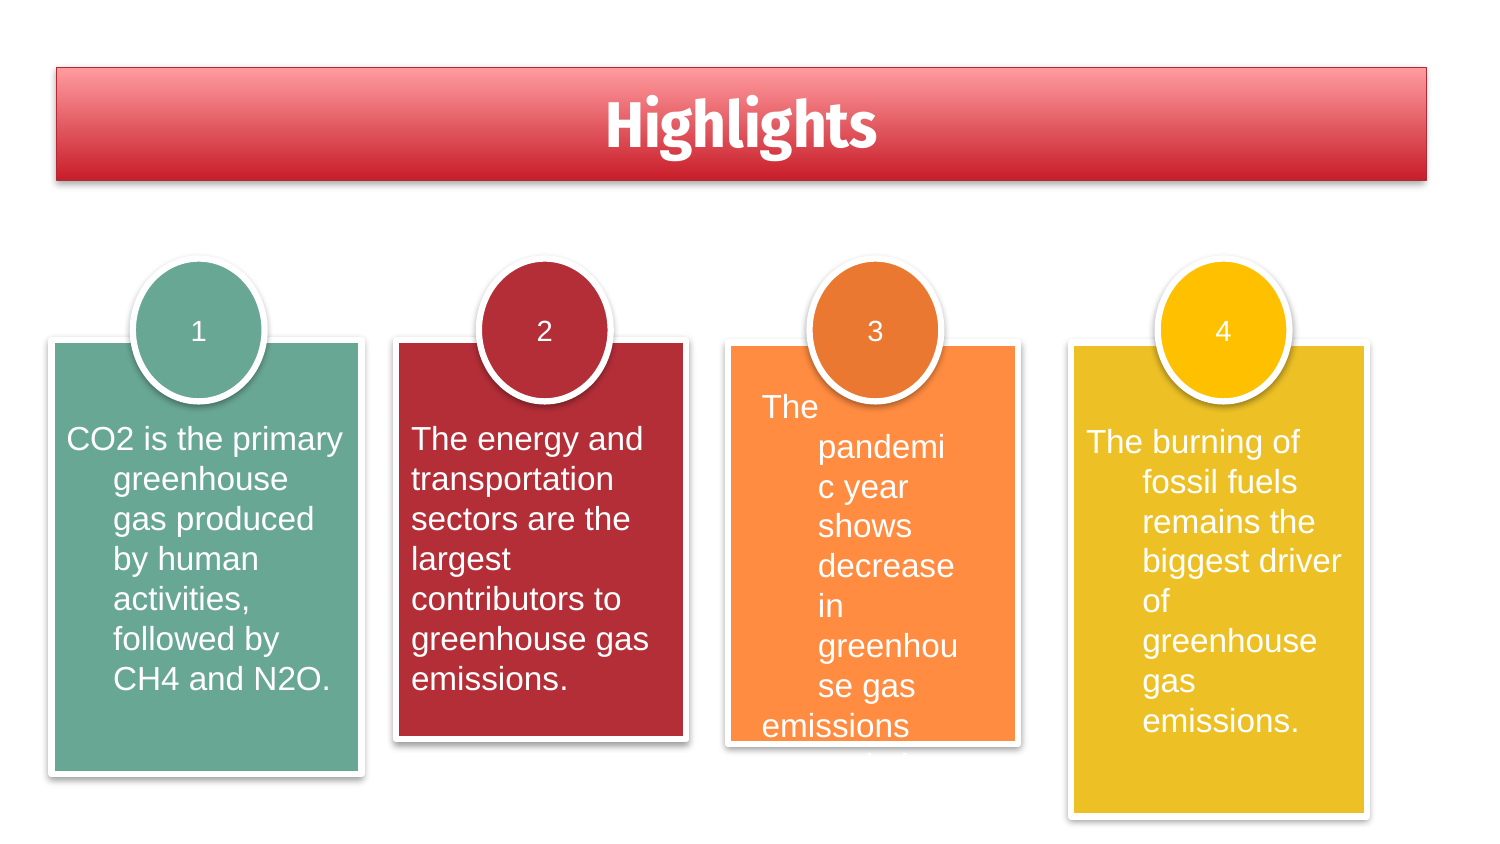

# Highlights
1
2
3
4

The pandemic year shows decrease in greenhouse gas
emissions and air pollution.

CO2 is the primary greenhouse gas produced by human activities, followed by CH4 and N2O.

The energy and transportation sectors are the largest contributors to greenhouse gas emissions.

The burning of fossil fuels remains the biggest driver of greenhouse gas emissions.